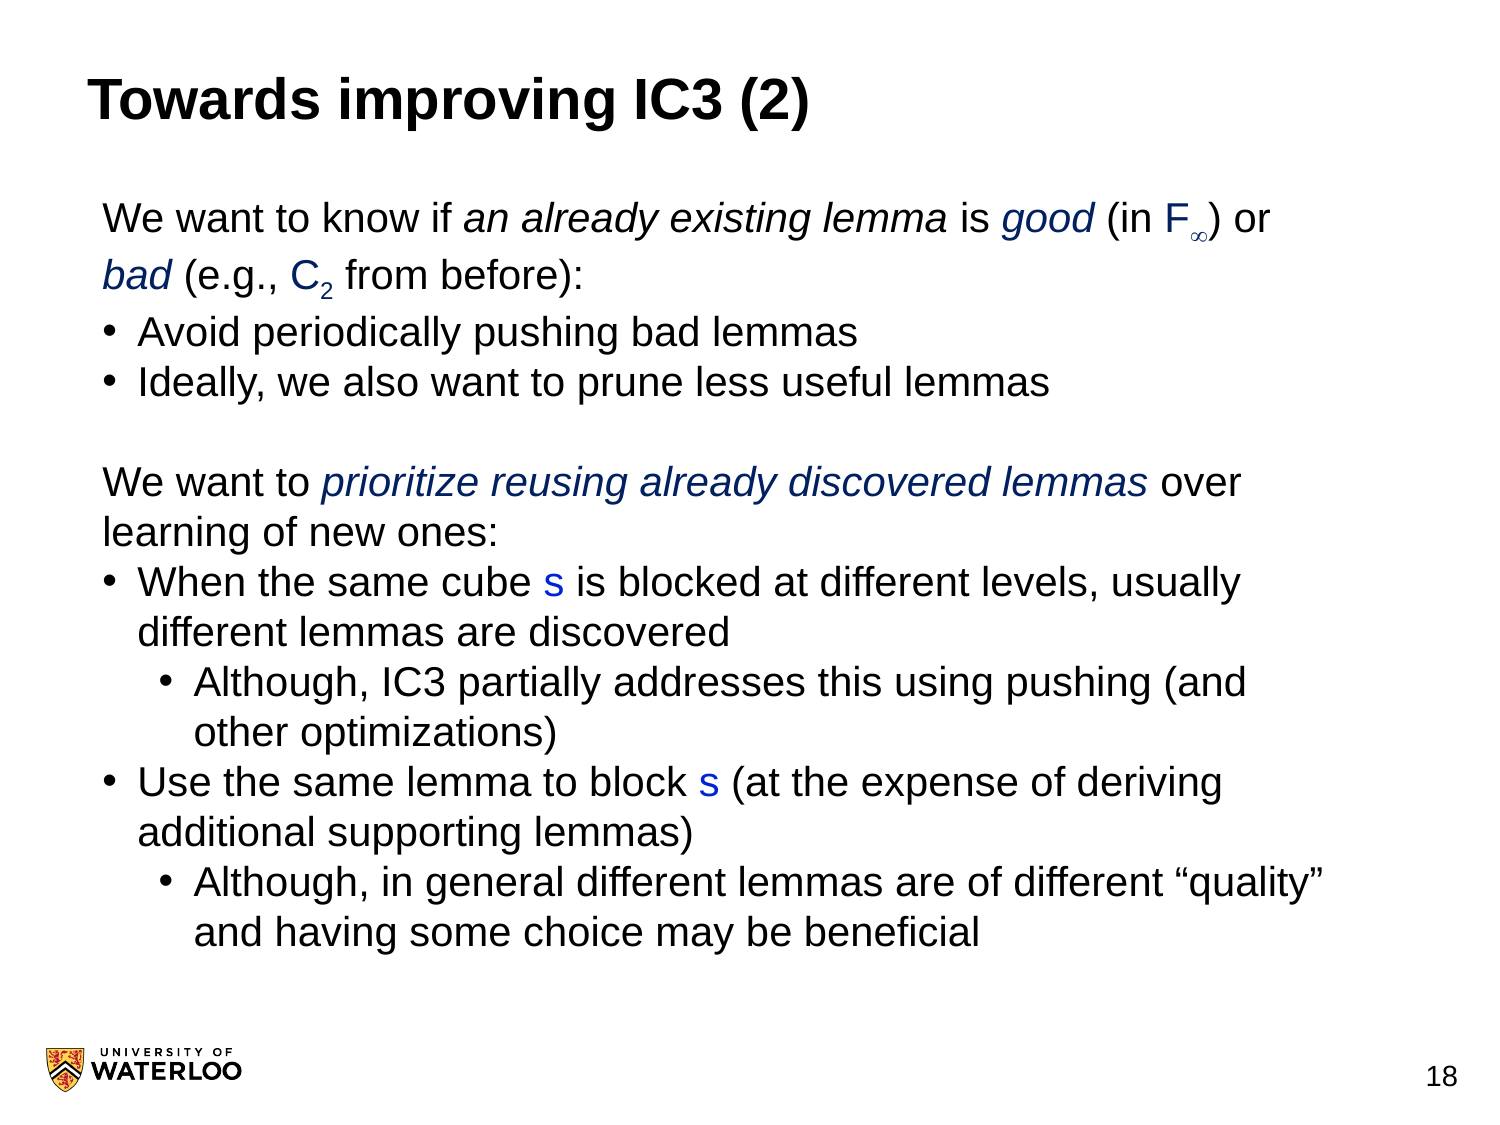

# Towards improving IC3 (2)
We want to know if an already existing lemma is good (in F∞) or bad (e.g., C2 from before):
Avoid periodically pushing bad lemmas
Ideally, we also want to prune less useful lemmas

We want to prioritize reusing already discovered lemmas over learning of new ones:
When the same cube s is blocked at different levels, usually different lemmas are discovered
Although, IC3 partially addresses this using pushing (and other optimizations)
Use the same lemma to block s (at the expense of deriving additional supporting lemmas)
Although, in general different lemmas are of different “quality” and having some choice may be beneficial